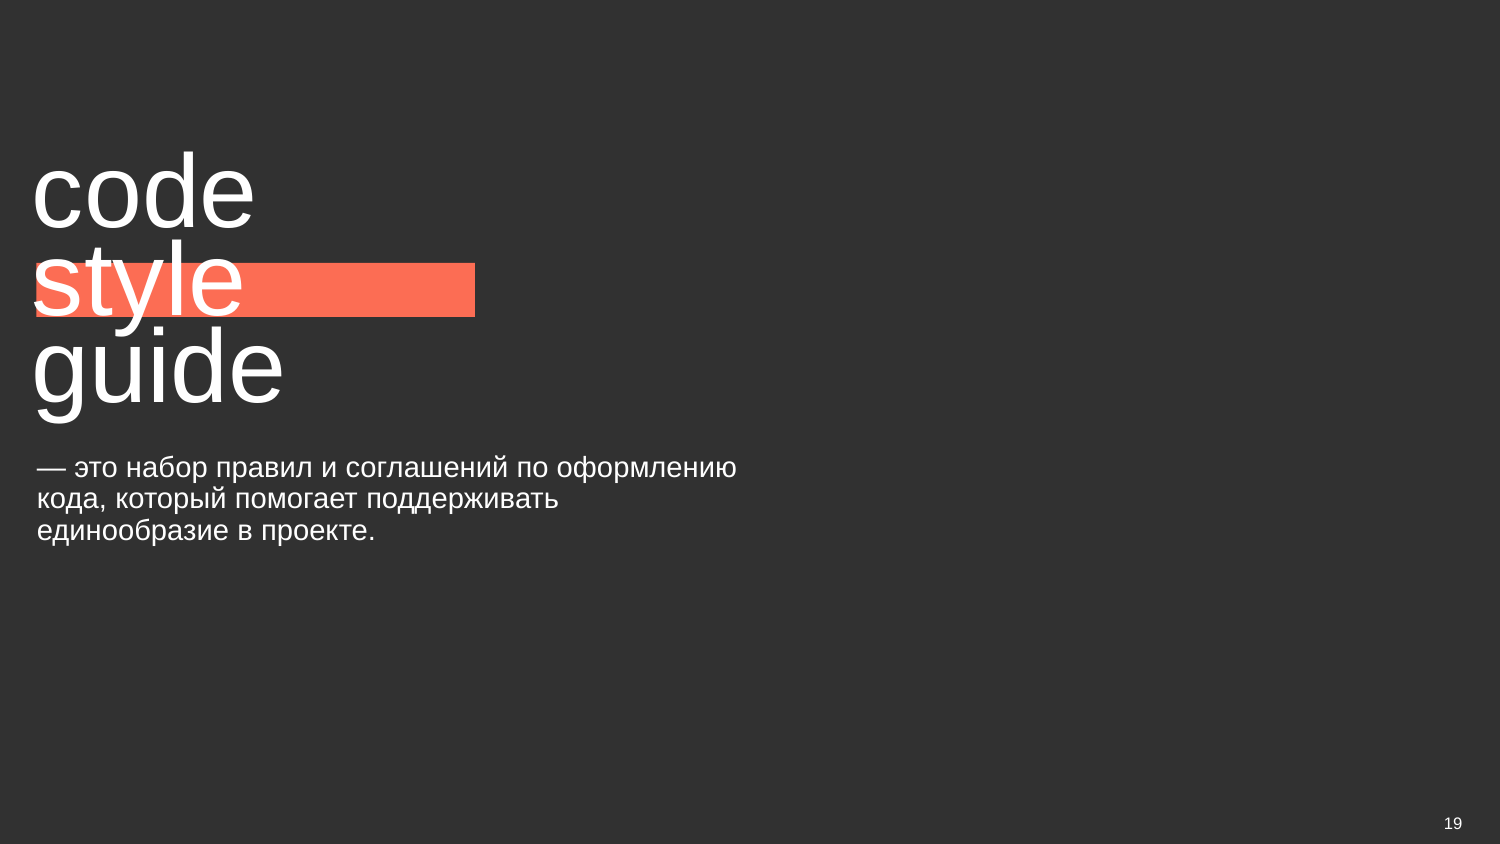

# code
style
guide

— это набор правил и соглашений по оформлению кода, который помогает поддерживать единообразие в проекте.
19